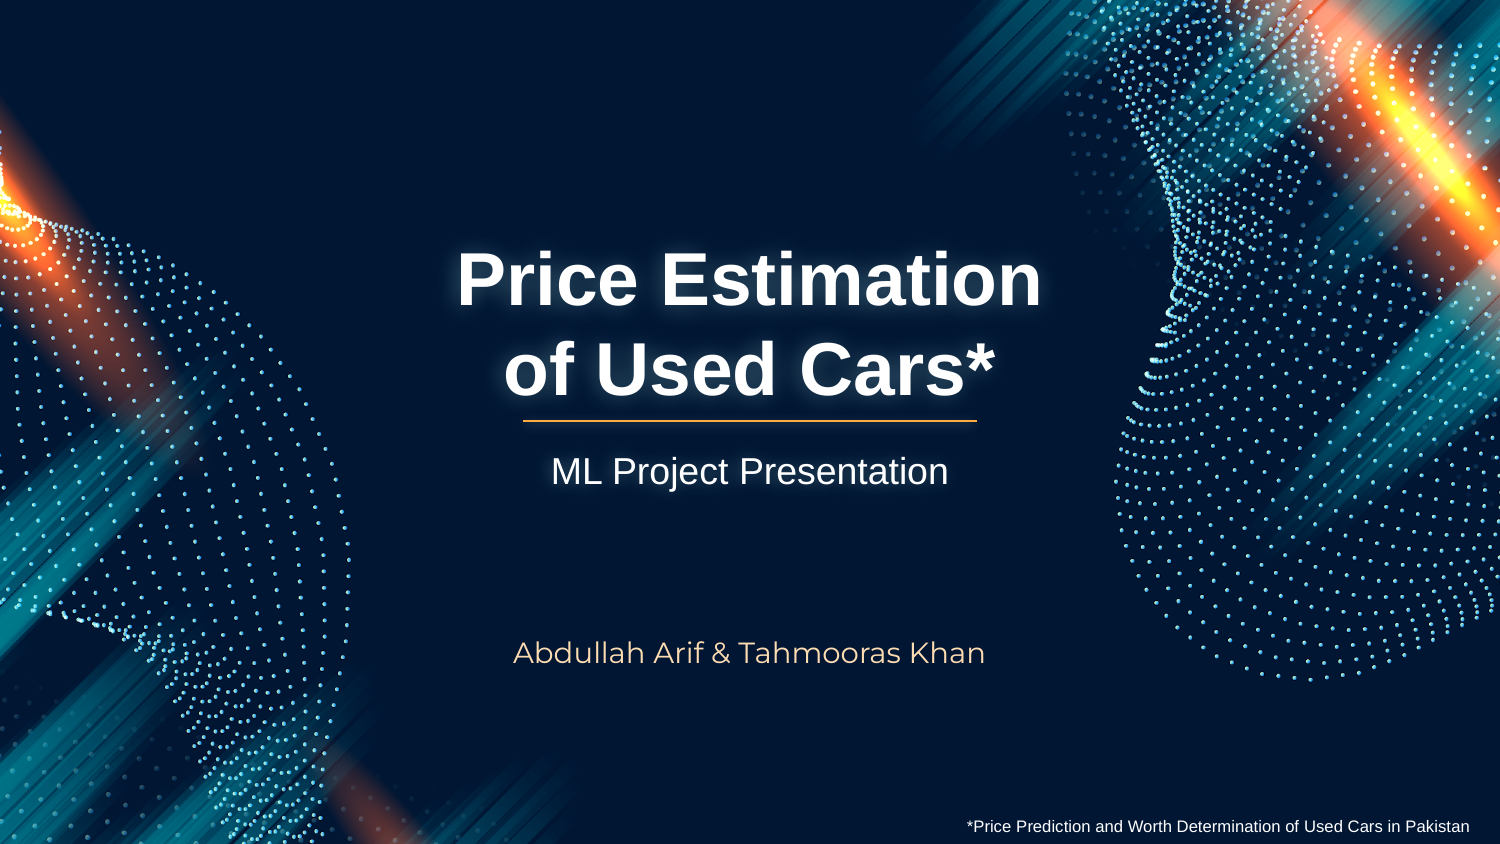

# Price Estimation of Used Cars*
ML Project Presentation
Abdullah Arif & Tahmooras Khan
*Price Prediction and Worth Determination of Used Cars in Pakistan